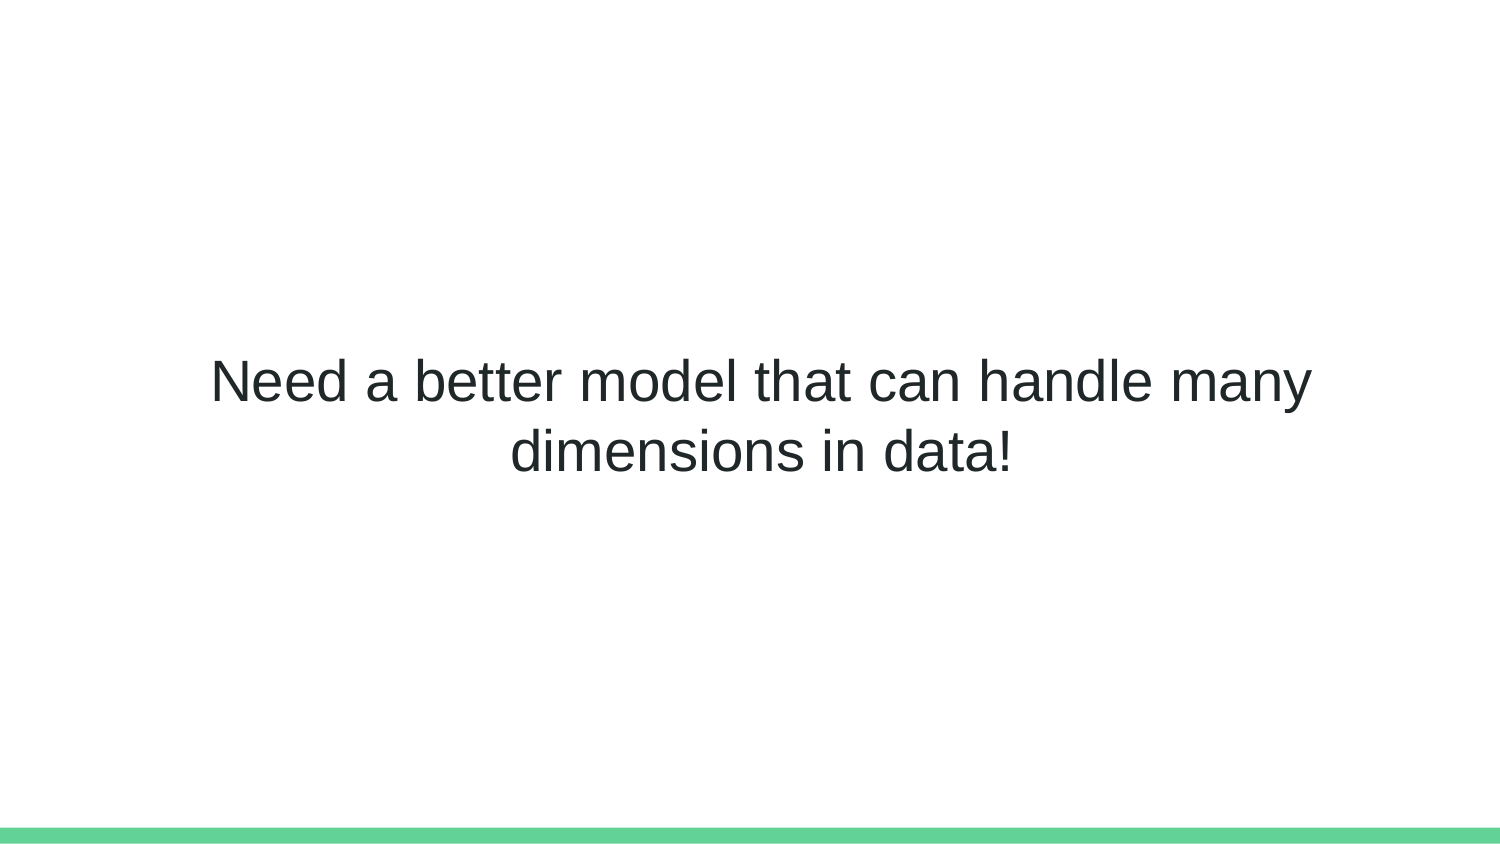

# Need a better model that can handle many dimensions in data!